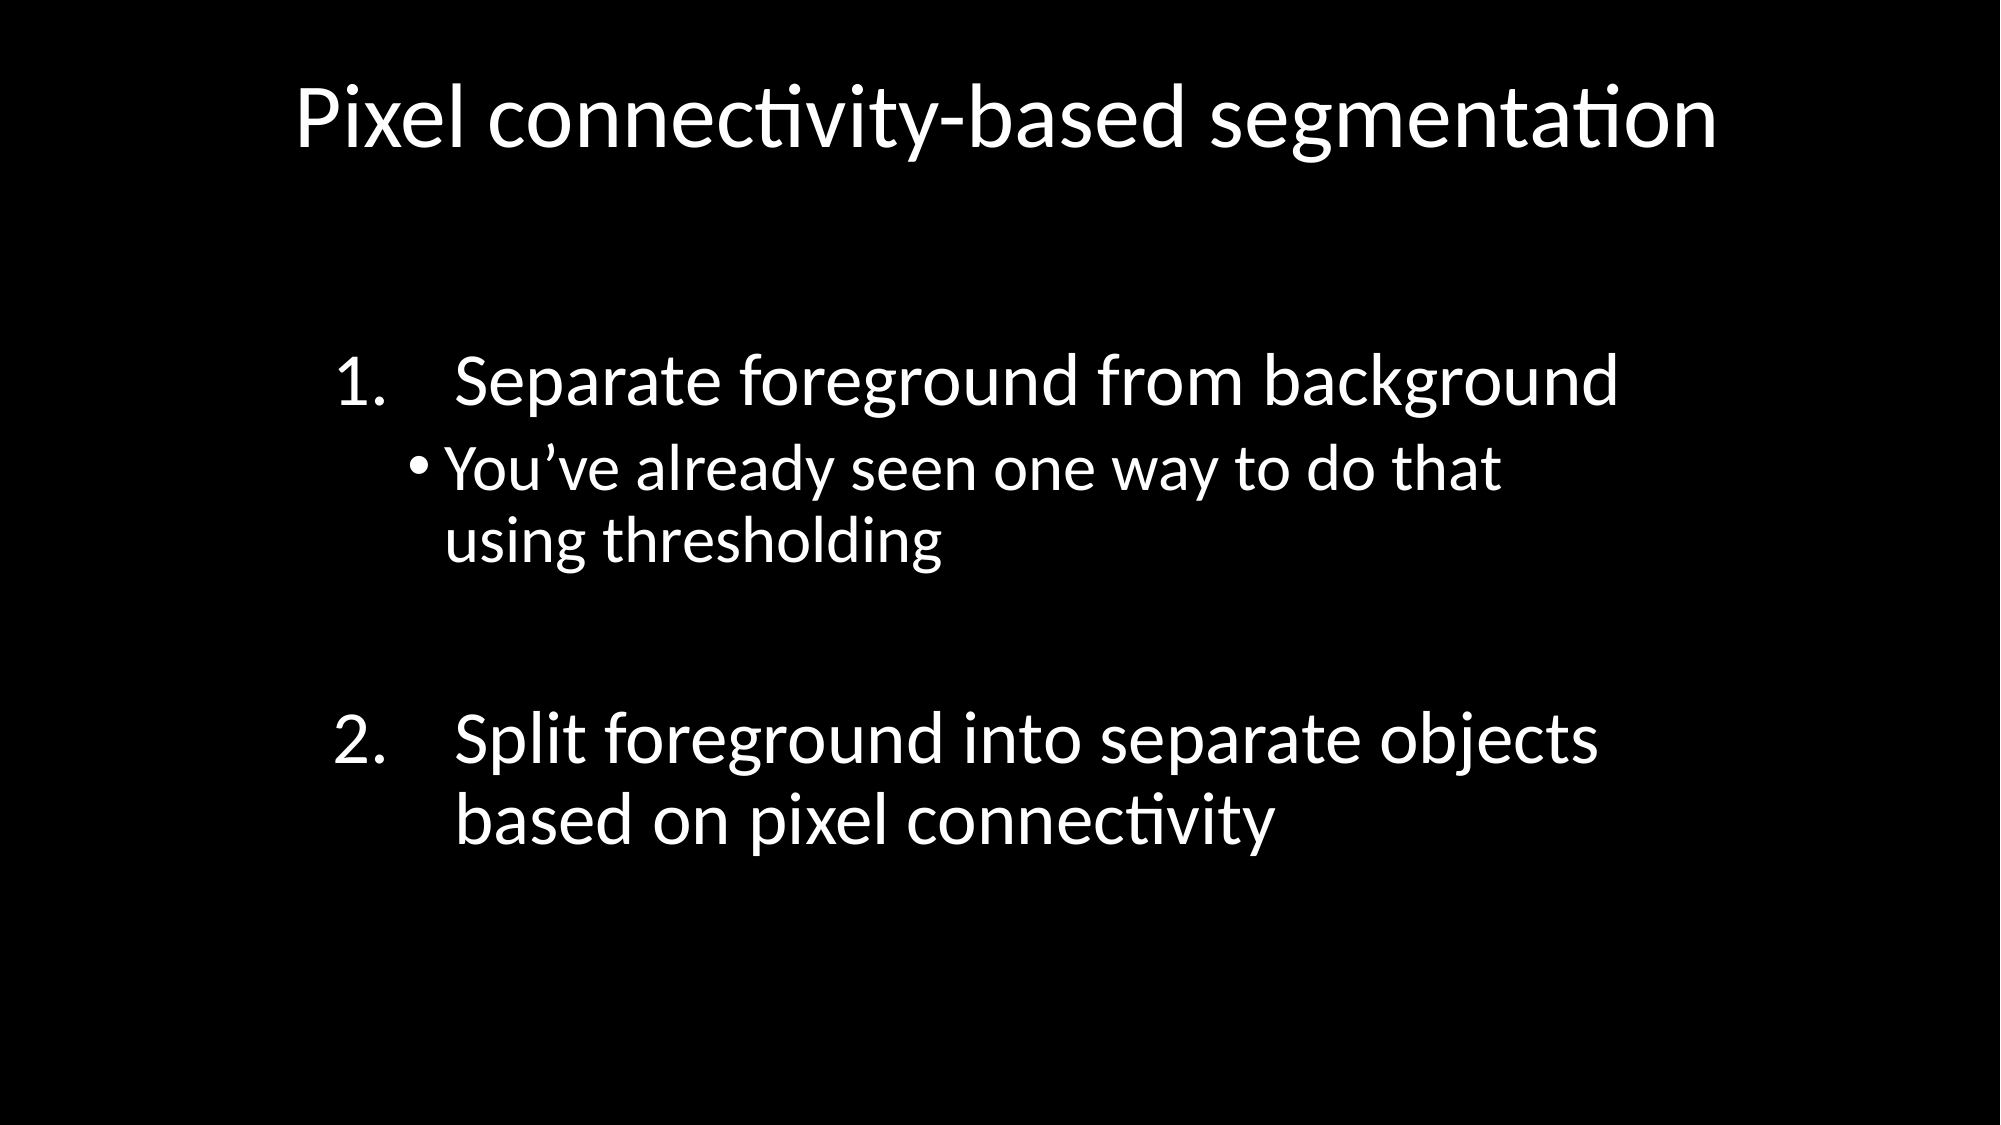

Pixel connectivity-based segmentation
Separate foreground from background
You’ve already seen one way to do that using thresholding

Split foreground into separate objects based on pixel connectivity